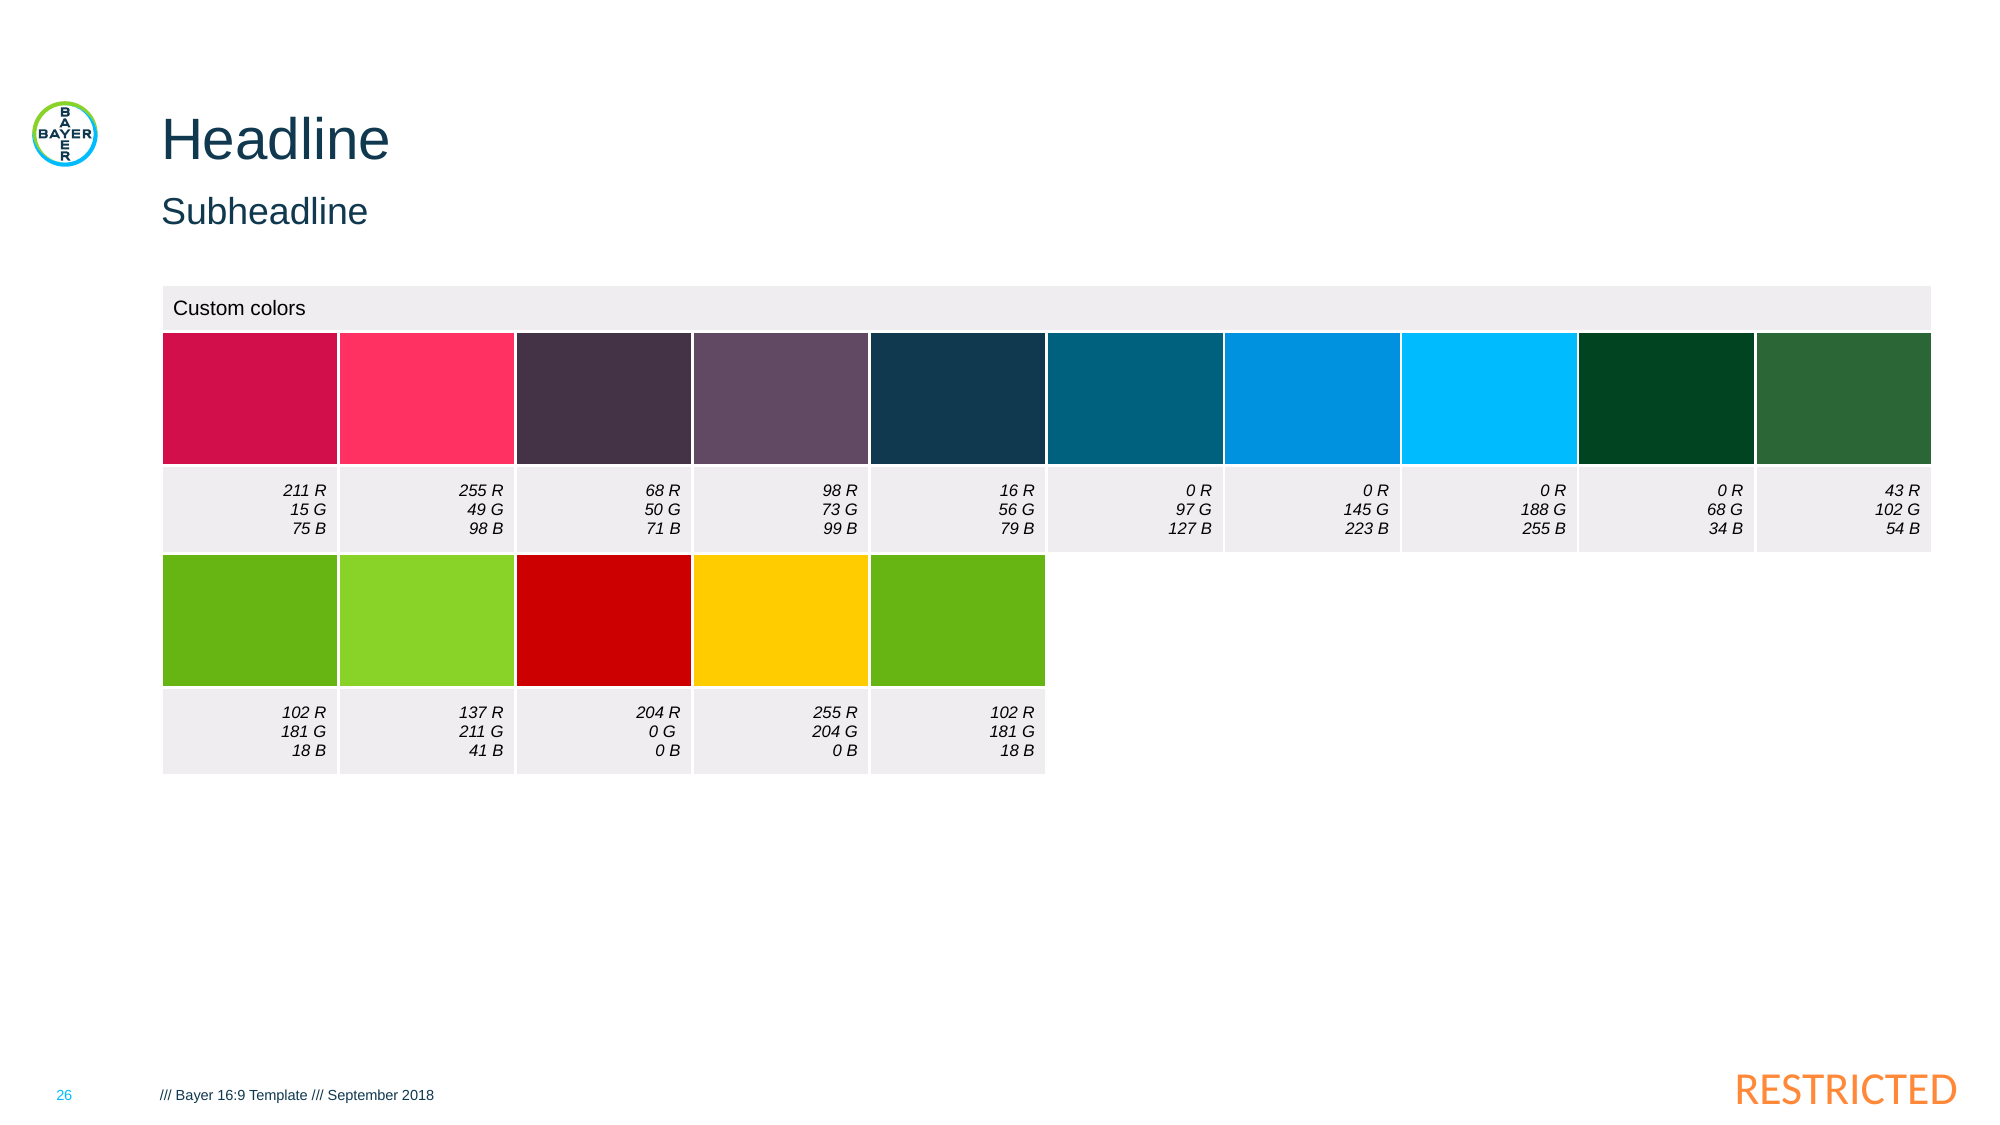

# Headline
Subheadline
| Custom colors |  |  |  |  |  |  |  |  |  |
| --- | --- | --- | --- | --- | --- | --- | --- | --- | --- |
|  |  |  |  |  |  |  |  |  |  |
| 211 R 15 G 75 B | 255 R 49 G 98 B | 68 R 50 G 71 B | 98 R 73 G 99 B | 16 R 56 G 79 B | 0 R 97 G 127 B | 0 R 145 G 223 B | 0 R 188 G 255 B | 0 R 68 G 34 B | 43 R 102 G 54 B |
|  |  |  |  |  |  |  |  |  |  |
| 102 R 181 G 18 B | 137 R 211 G 41 B | 204 R 0 G 0 B | 255 R 204 G 0 B | 102 R 181 G 18 B |  |  |  |  |  |
26
/// Bayer 16:9 Template /// September 2018